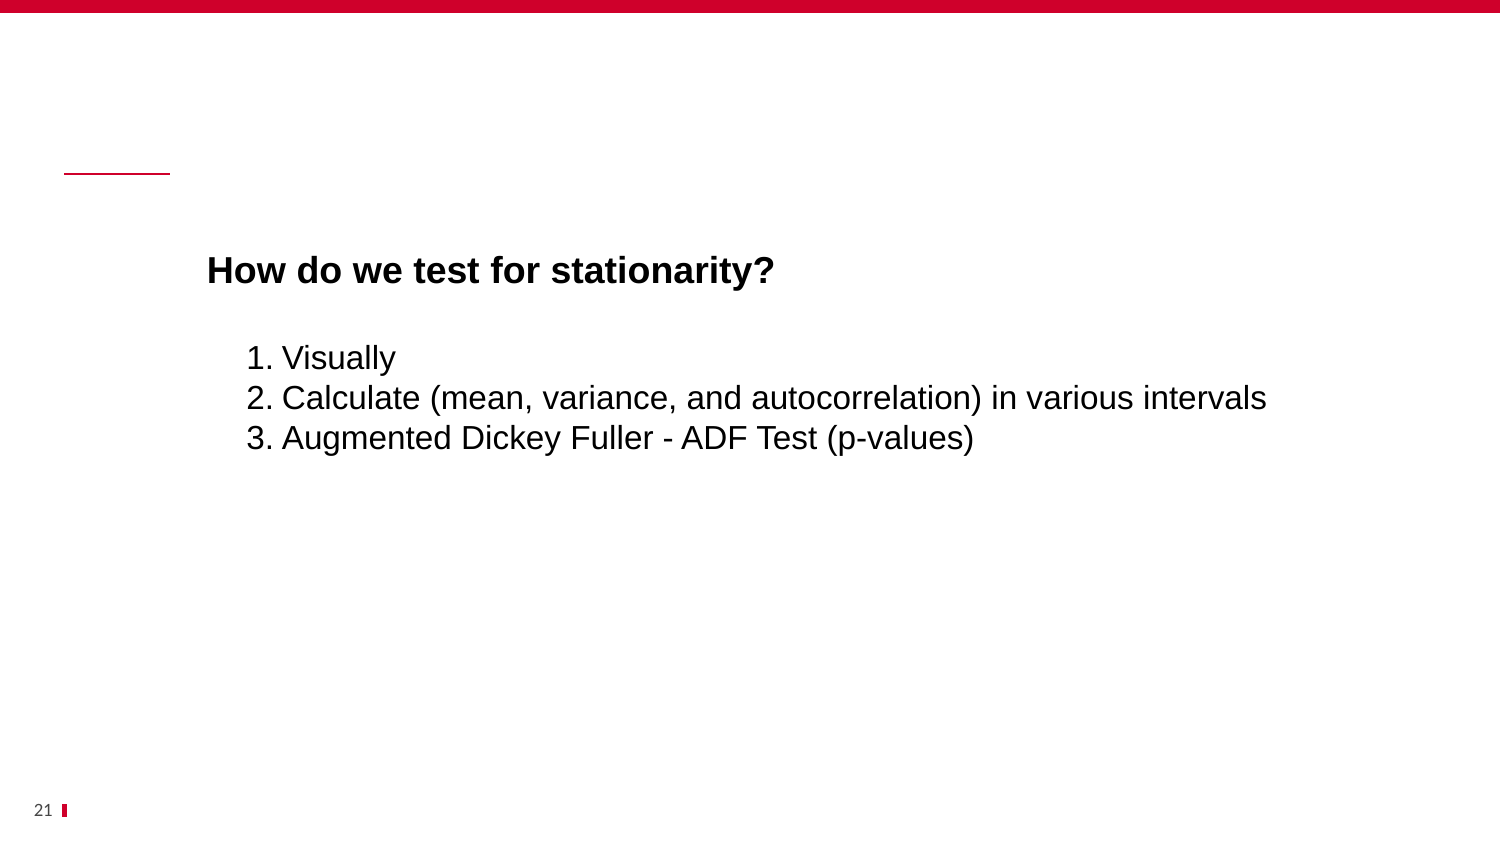

Bénéfices

	How do we test for stationarity?

Visually
Calculate (mean, variance, and autocorrelation) in various intervals
Augmented Dickey Fuller - ADF Test (p-values)

21